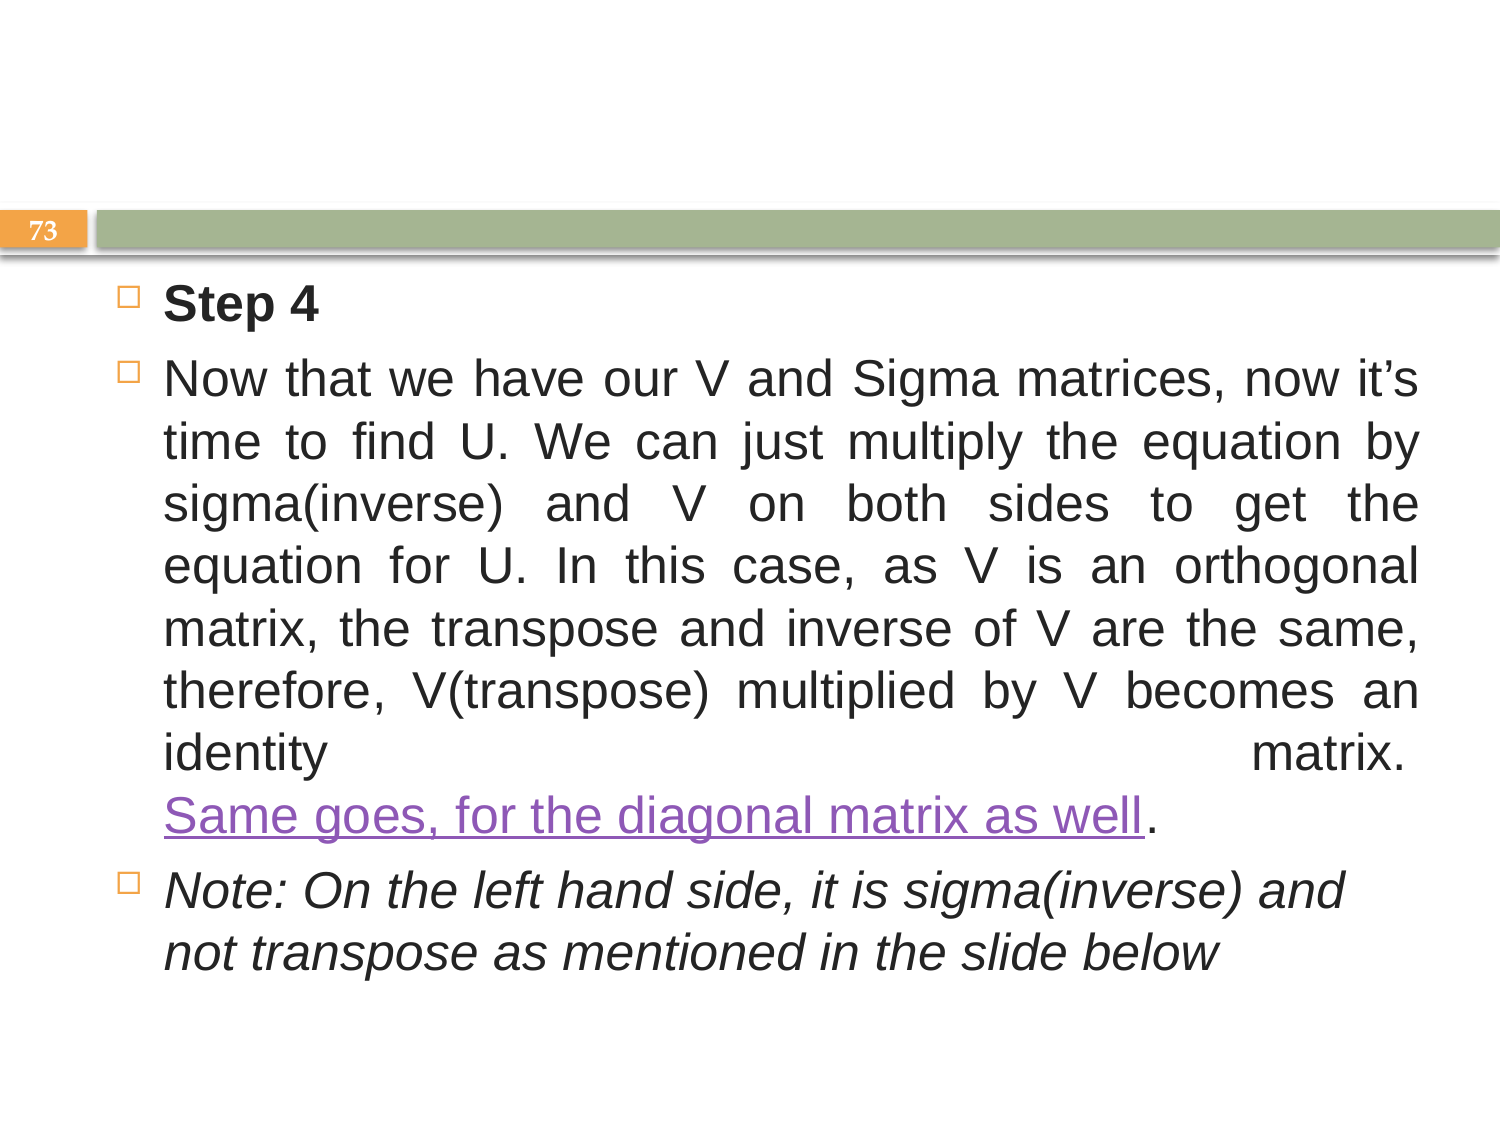

#
73
Step 4
Now that we have our V and Sigma matrices, now it’s time to find U. We can just multiply the equation by sigma(inverse) and V on both sides to get the equation for U. In this case, as V is an orthogonal matrix, the transpose and inverse of V are the same, therefore, V(transpose) multiplied by V becomes an identity matrix. Same goes, for the diagonal matrix as well.
Note: On the left hand side, it is sigma(inverse) and not transpose as mentioned in the slide below